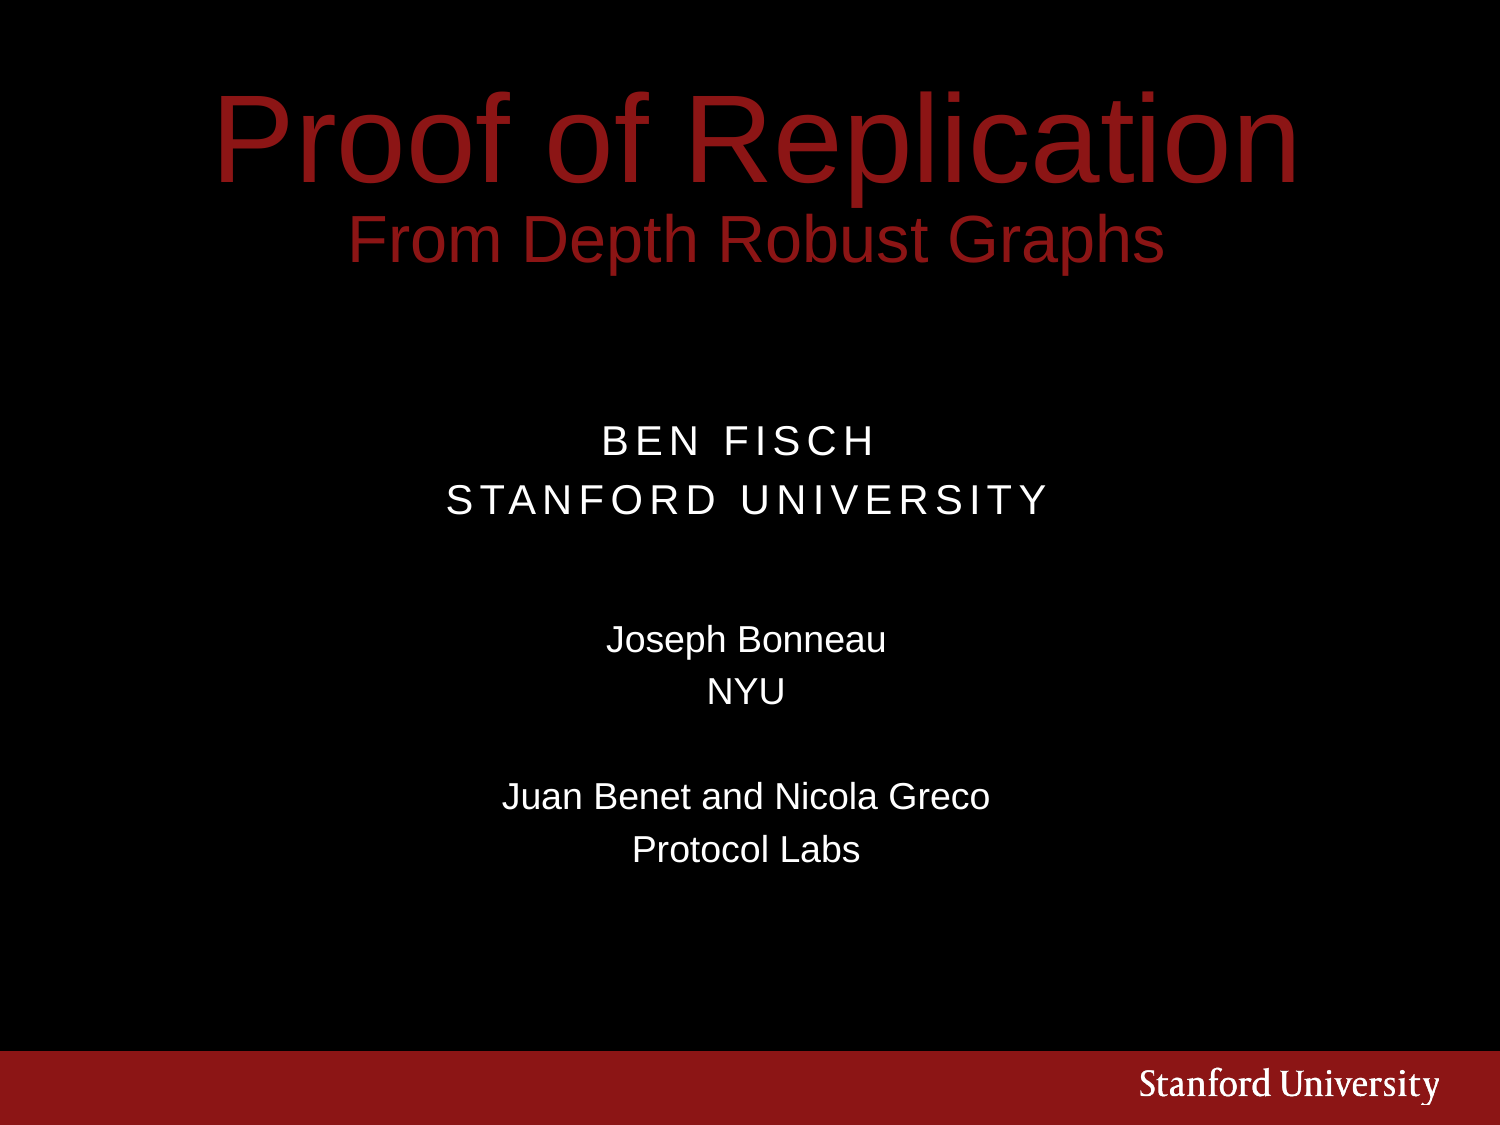

# Proof of Replication From Depth Robust Graphs
Ben Fisch
Stanford University

Joseph Bonneau
NYU

Juan Benet and Nicola Greco
Protocol Labs